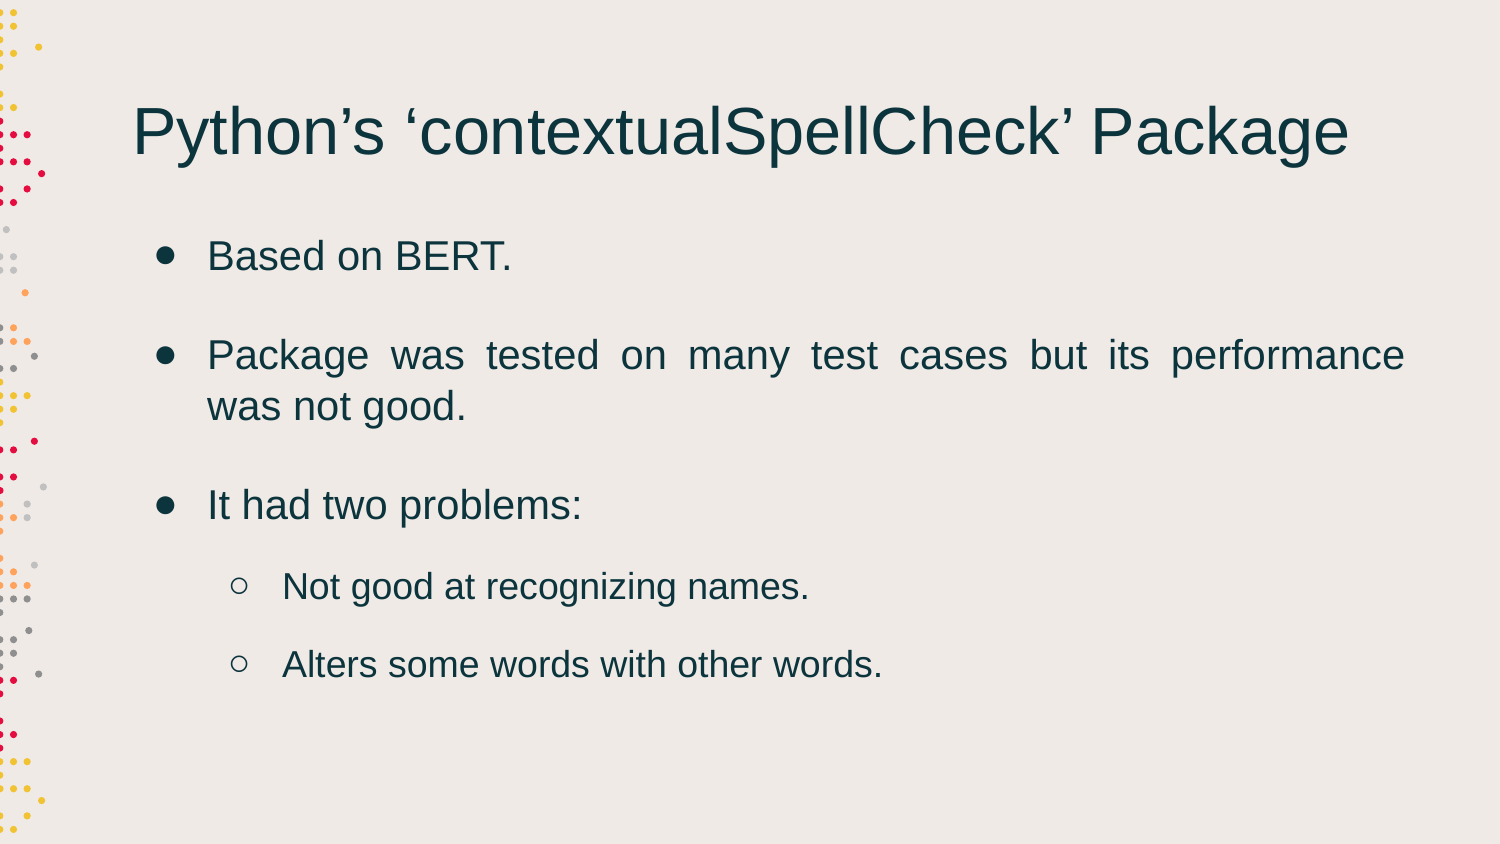

# Python’s ‘contextualSpellCheck’ Package
Based on BERT.

Package was tested on many test cases but its performance was not good.

It had two problems:
Not good at recognizing names.
Alters some words with other words.